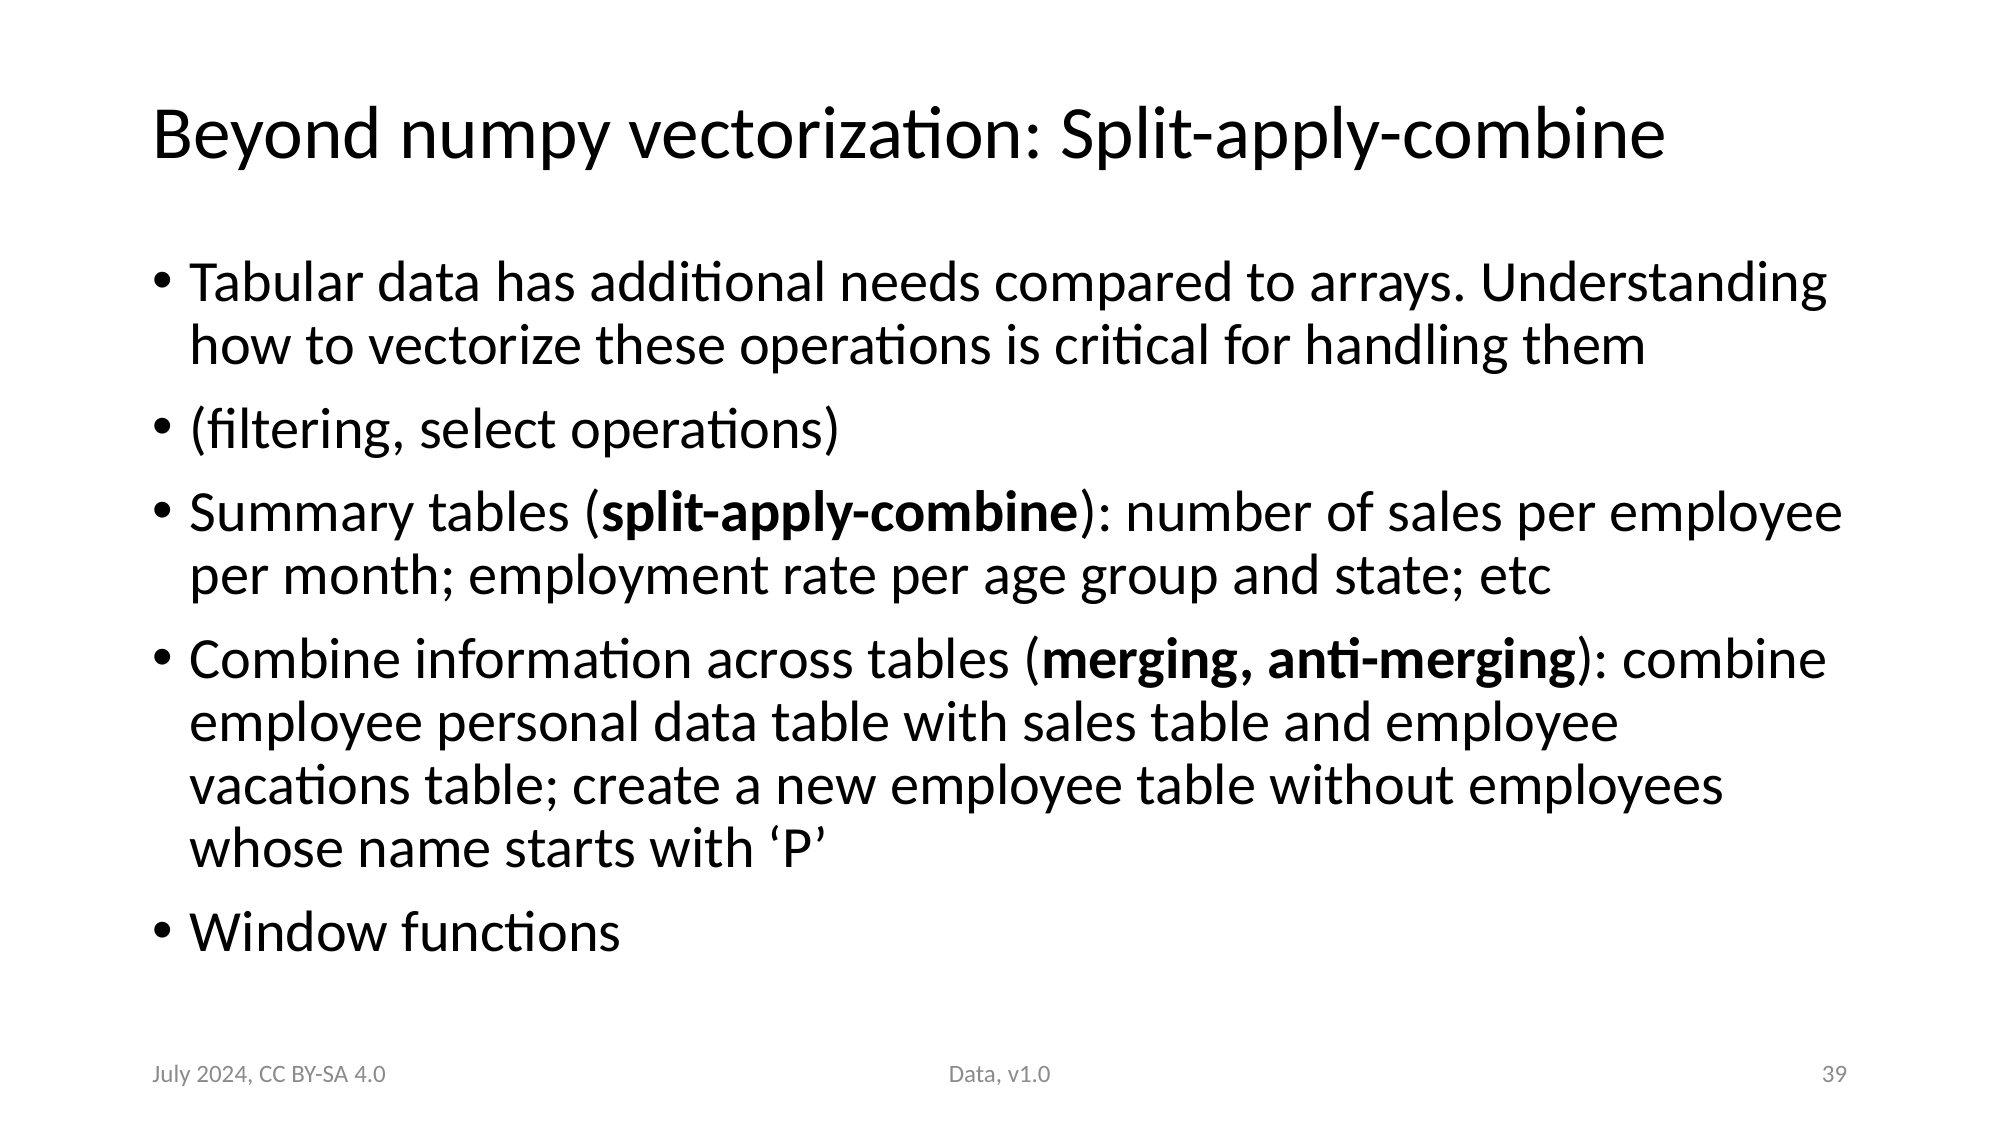

# Beyond numpy vectorization: Split-apply-combine
Tabular data has additional needs compared to arrays. Understanding how to vectorize these operations is critical for handling them
(filtering, select operations)
Summary tables (split-apply-combine): number of sales per employee per month; employment rate per age group and state; etc
Combine information across tables (merging, anti-merging): combine employee personal data table with sales table and employee vacations table; create a new employee table without employees whose name starts with ‘P’
Window functions

July 2024, CC BY-SA 4.0
Data, v1.0
39